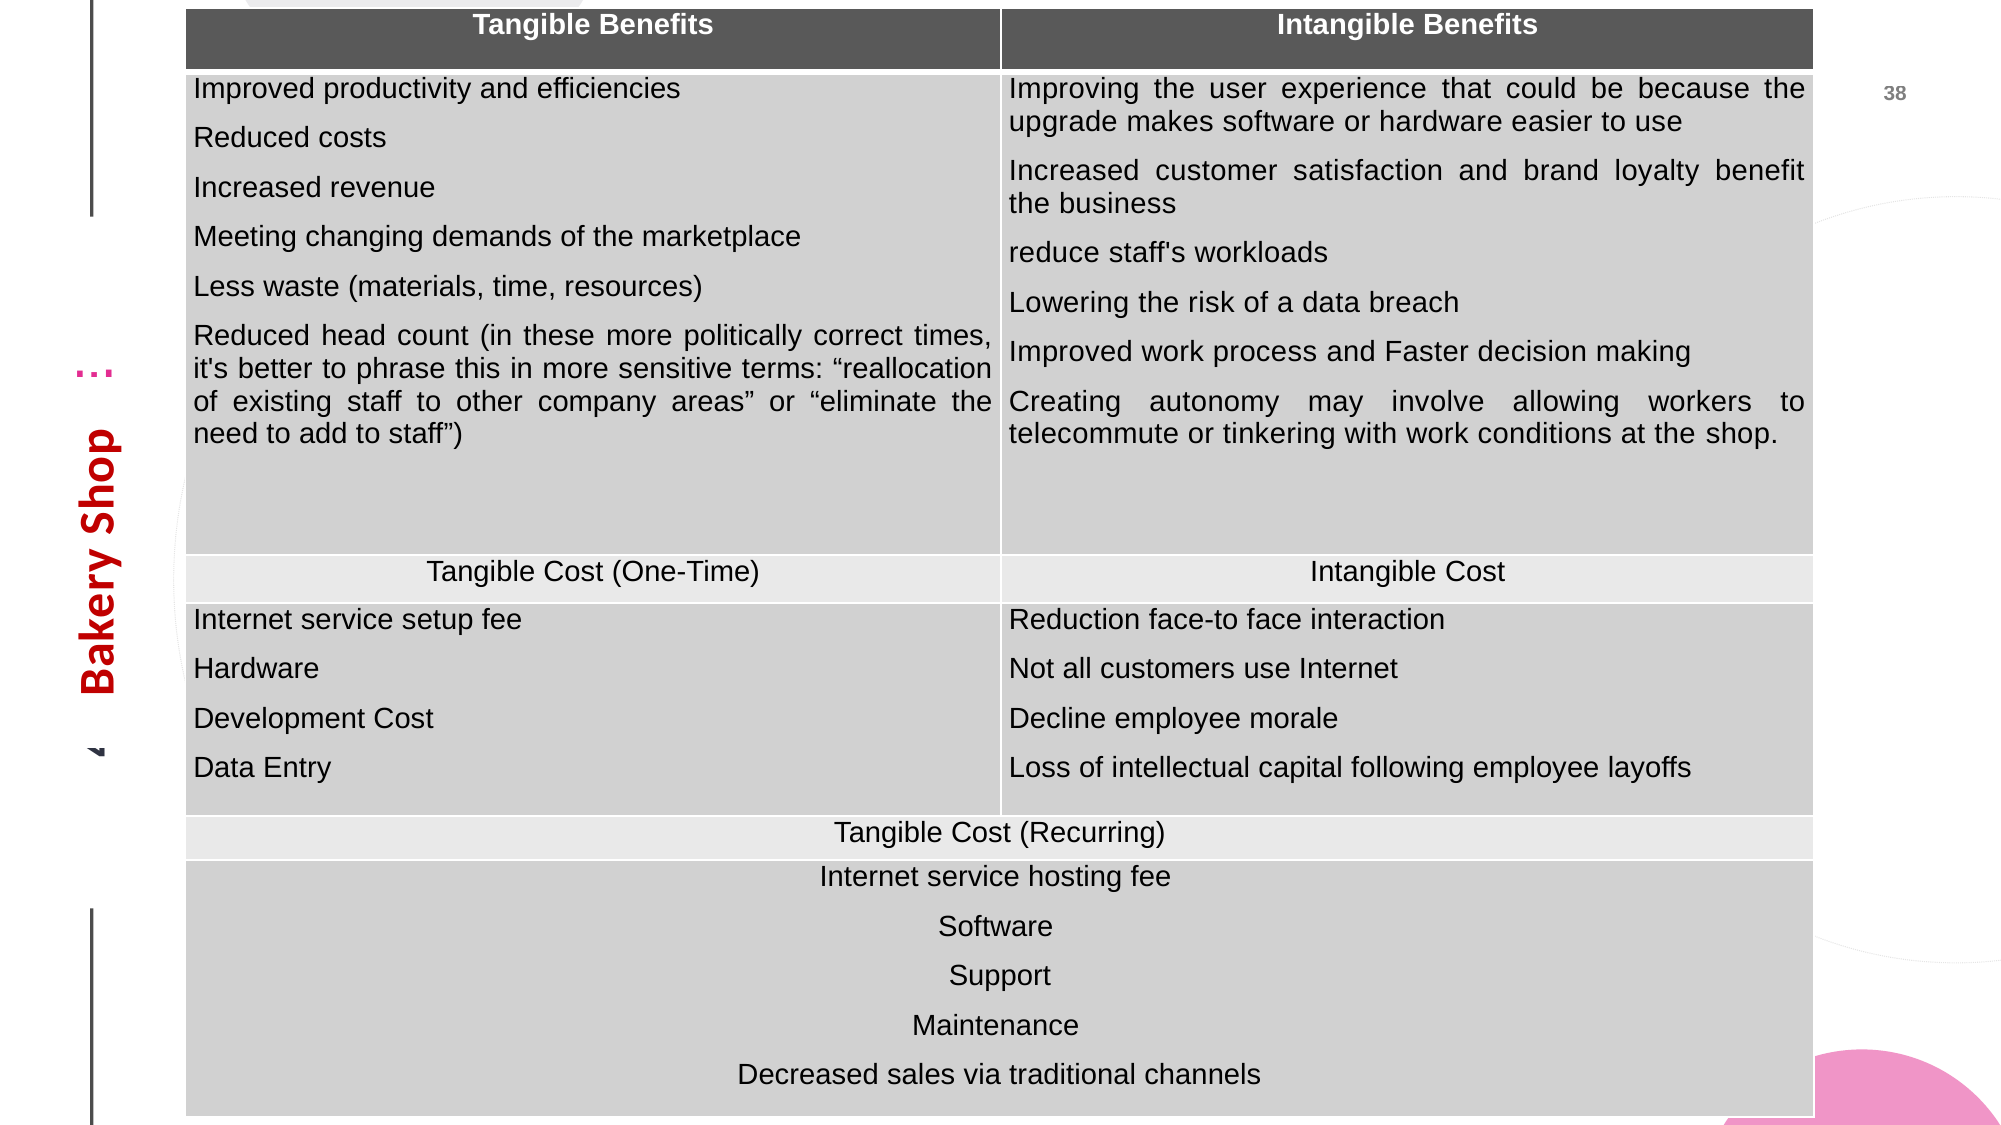

| Tangible Benefits | Intangible Benefits |
| --- | --- |
| Improved productivity and efficiencies Reduced costs Increased revenue Meeting changing demands of the marketplace Less waste (materials, time, resources) Reduced head count (in these more politically correct times, it's better to phrase this in more sensitive terms: “reallocation of existing staff to other company areas” or “eliminate the need to add to staff”) | Improving the user experience that could be because the upgrade makes software or hardware easier to use Increased customer satisfaction and brand loyalty benefit the business reduce staff's workloads Lowering the risk of a data breach Improved work process and Faster decision making Creating autonomy may involve allowing workers to telecommute or tinkering with work conditions at the shop. |
| Tangible Cost (One-Time) | Intangible Cost |
| Internet service setup fee Hardware Development Cost Data Entry | Reduction face-to face interaction Not all customers use Internet Decline employee morale Loss of intellectual capital following employee layoffs |
| Tangible Cost (Recurring) |  |
| Internet service hosting fee Software Support Maintenance Decreased sales via traditional channels |  |
Bakery Shop